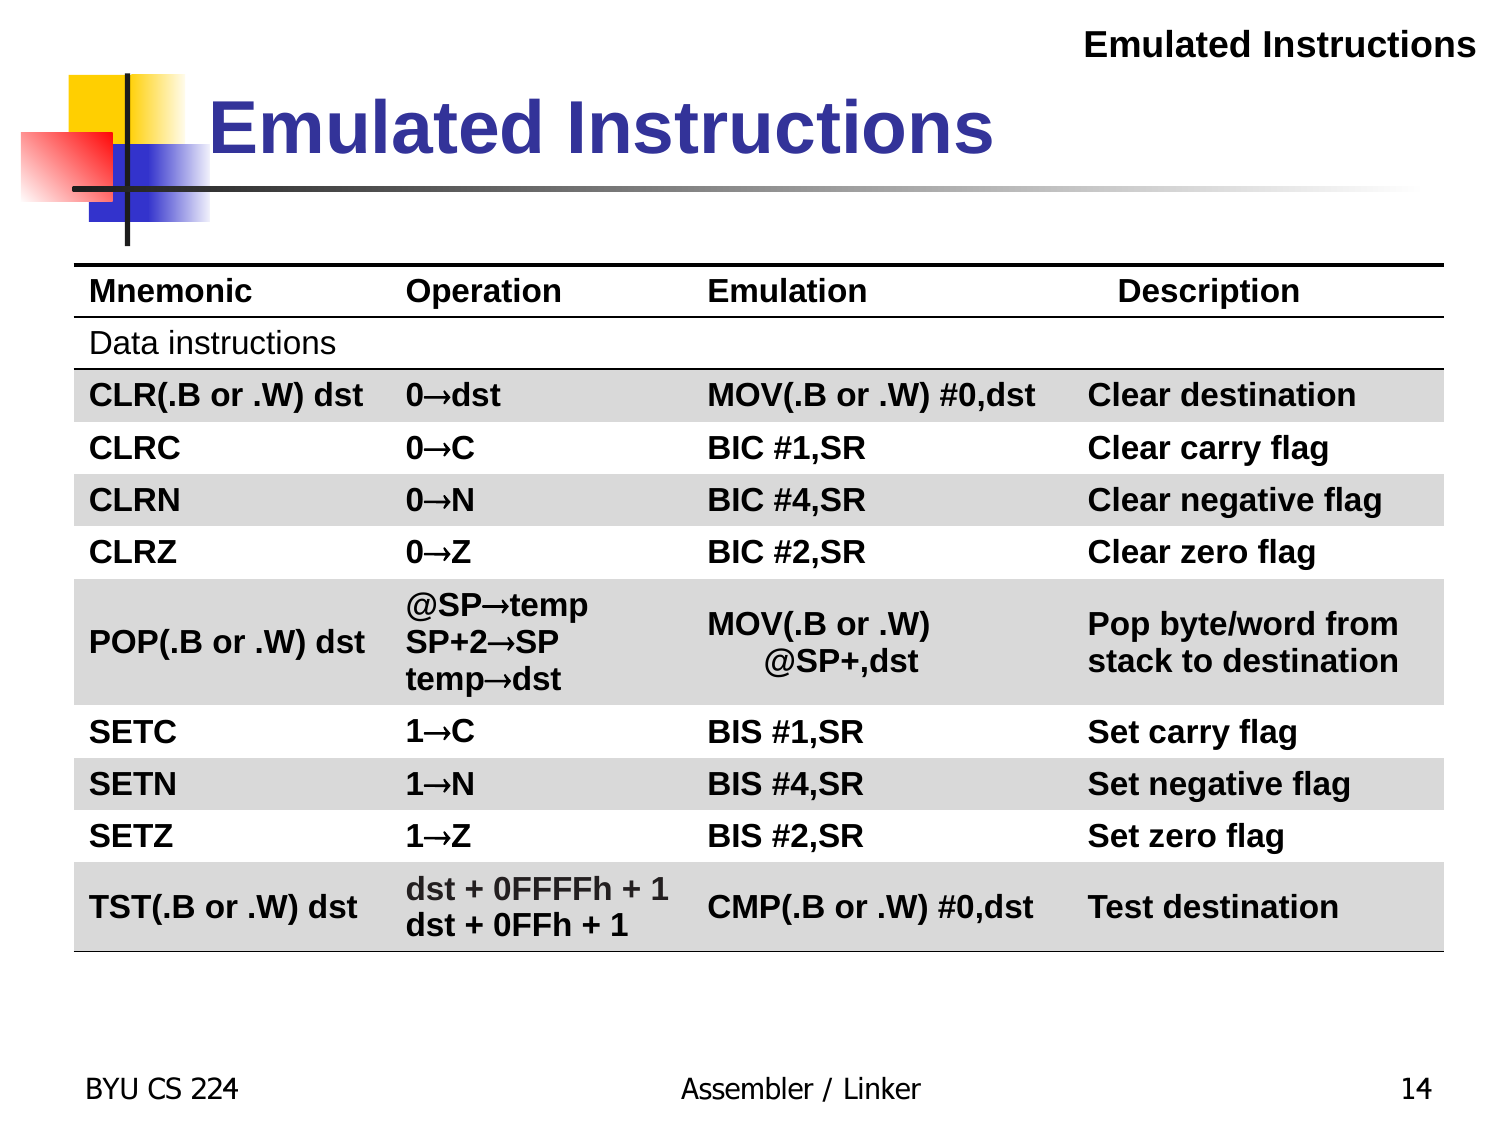

Emulated Instructions
Emulated Instructions
| Mnemonic | Operation | Emulation |  | Description |
| --- | --- | --- | --- | --- |
| Data instructions |  |  |  |  |
| CLR(.B or .W) dst | 0→dst | MOV(.B or .W) #0,dst | Clear destination |  |
| CLRC | 0→C | BIC #1,SR | Clear carry flag |  |
| CLRN | 0→N | BIC #4,SR | Clear negative flag |  |
| CLRZ | 0→Z | BIC #2,SR | Clear zero flag |  |
| POP(.B or .W) dst | @SP→temp SP+2→SP temp→dst | MOV(.B or .W) @SP+,dst | Pop byte/word from stack to destination |  |
| SETC | 1→C | BIS #1,SR | Set carry flag |  |
| SETN | 1→N | BIS #4,SR | Set negative flag |  |
| SETZ | 1→Z | BIS #2,SR | Set zero flag |  |
| TST(.B or .W) dst | dst + 0FFFFh + 1 dst + 0FFh + 1 | CMP(.B or .W) #0,dst | Test destination |  |
BYU CS 224
Assembler / Linker
14